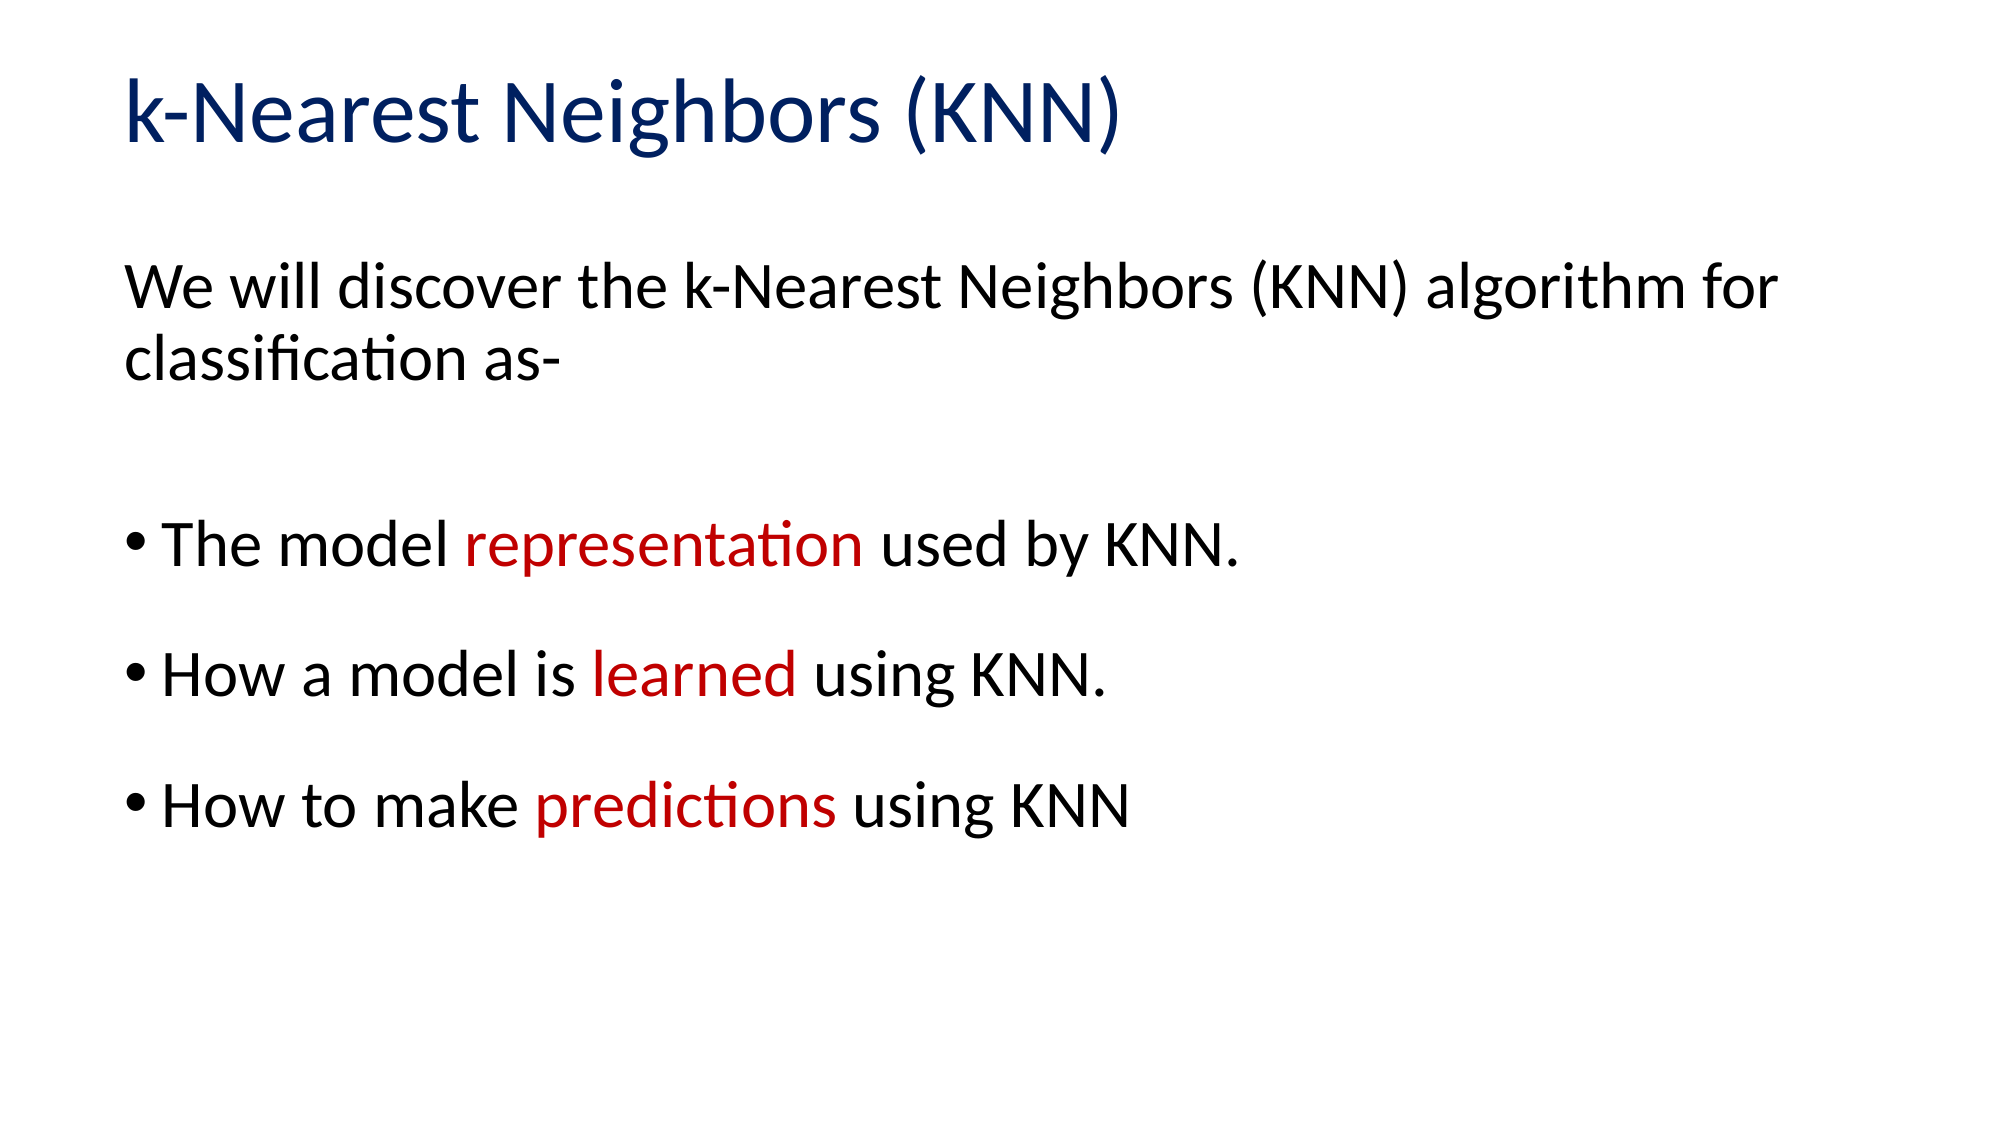

# k-Nearest Neighbors (KNN)
We will discover the k-Nearest Neighbors (KNN) algorithm for classification as-

The model representation used by KNN.
How a model is learned using KNN.
How to make predictions using KNN